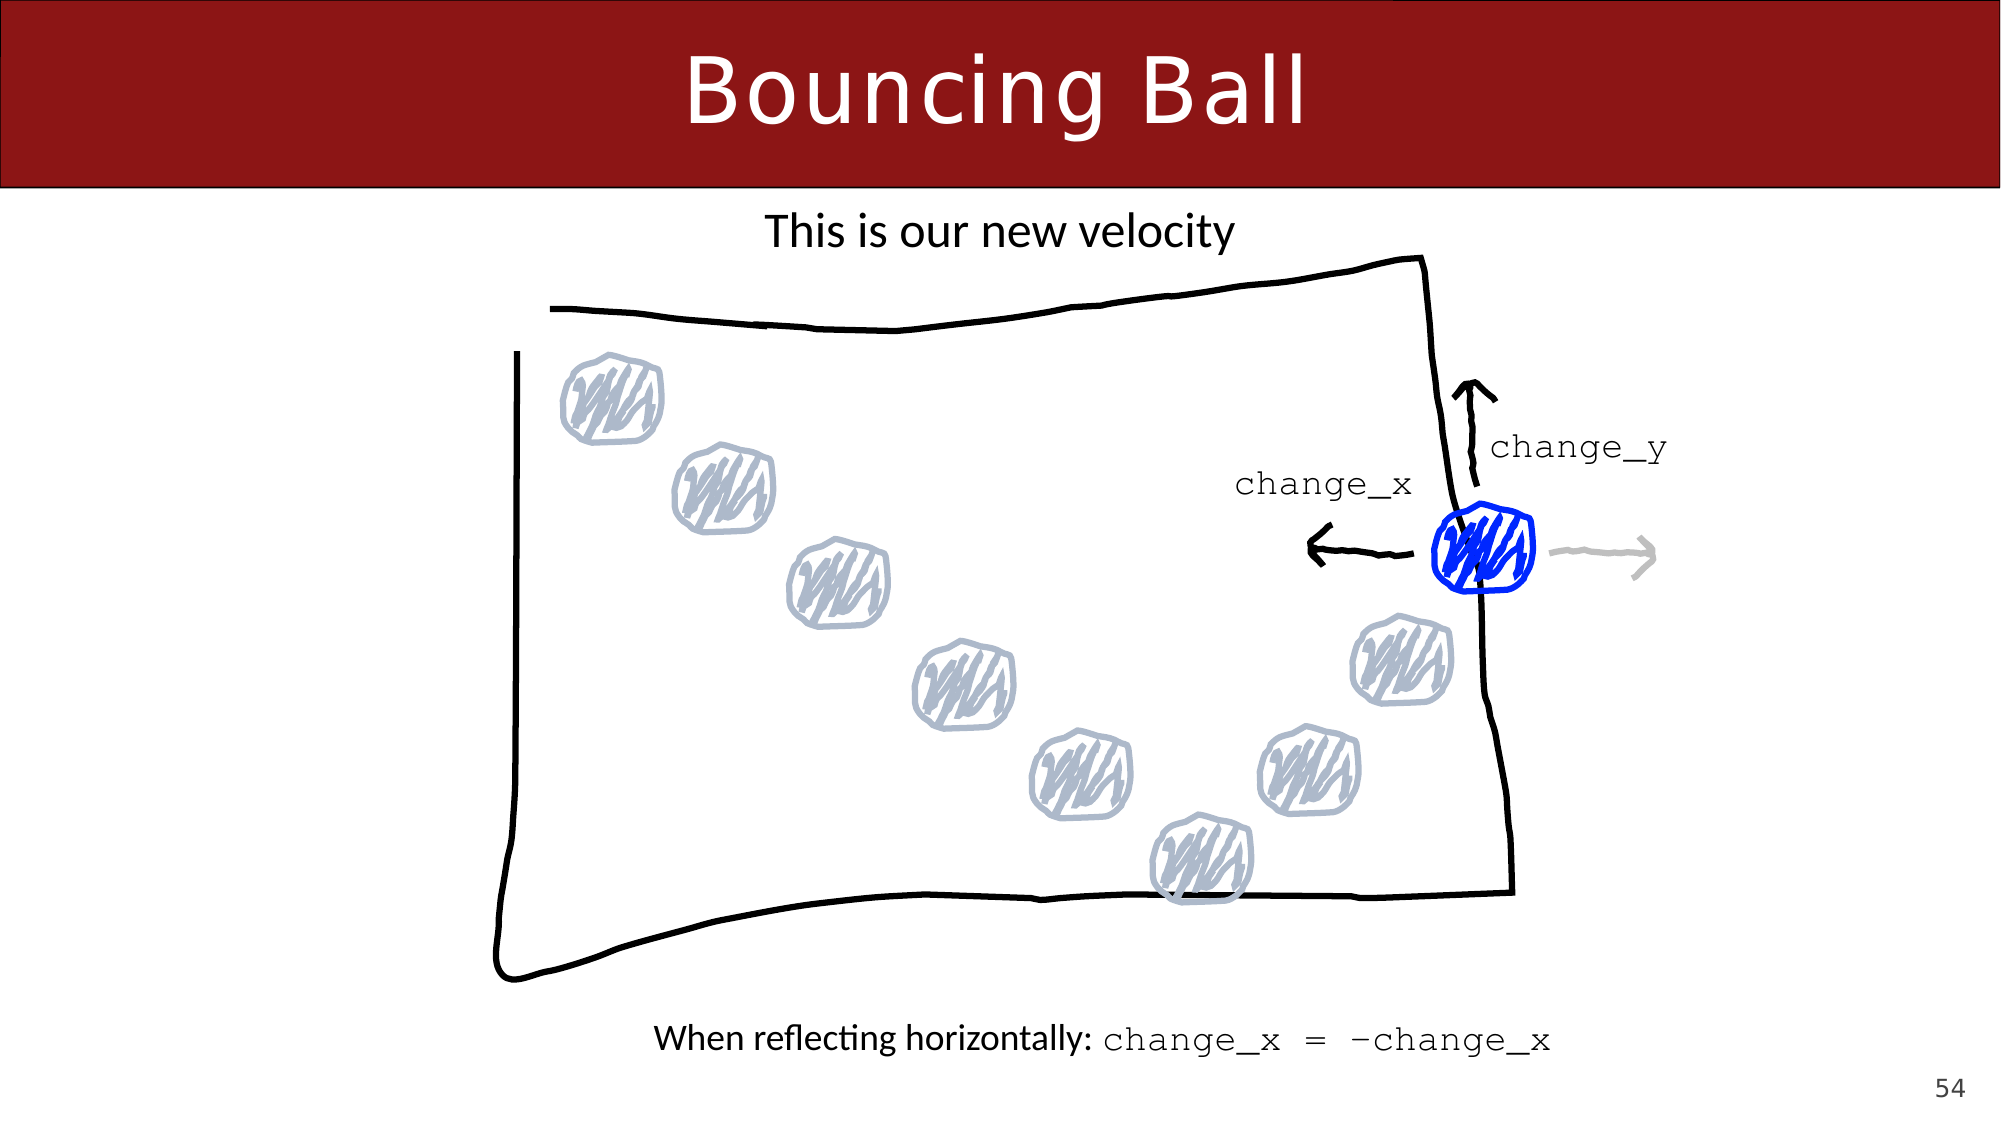

# Bouncing Ball
This is our new velocity

change_y
change_x

When reflecting horizontally: change_x = -change_x